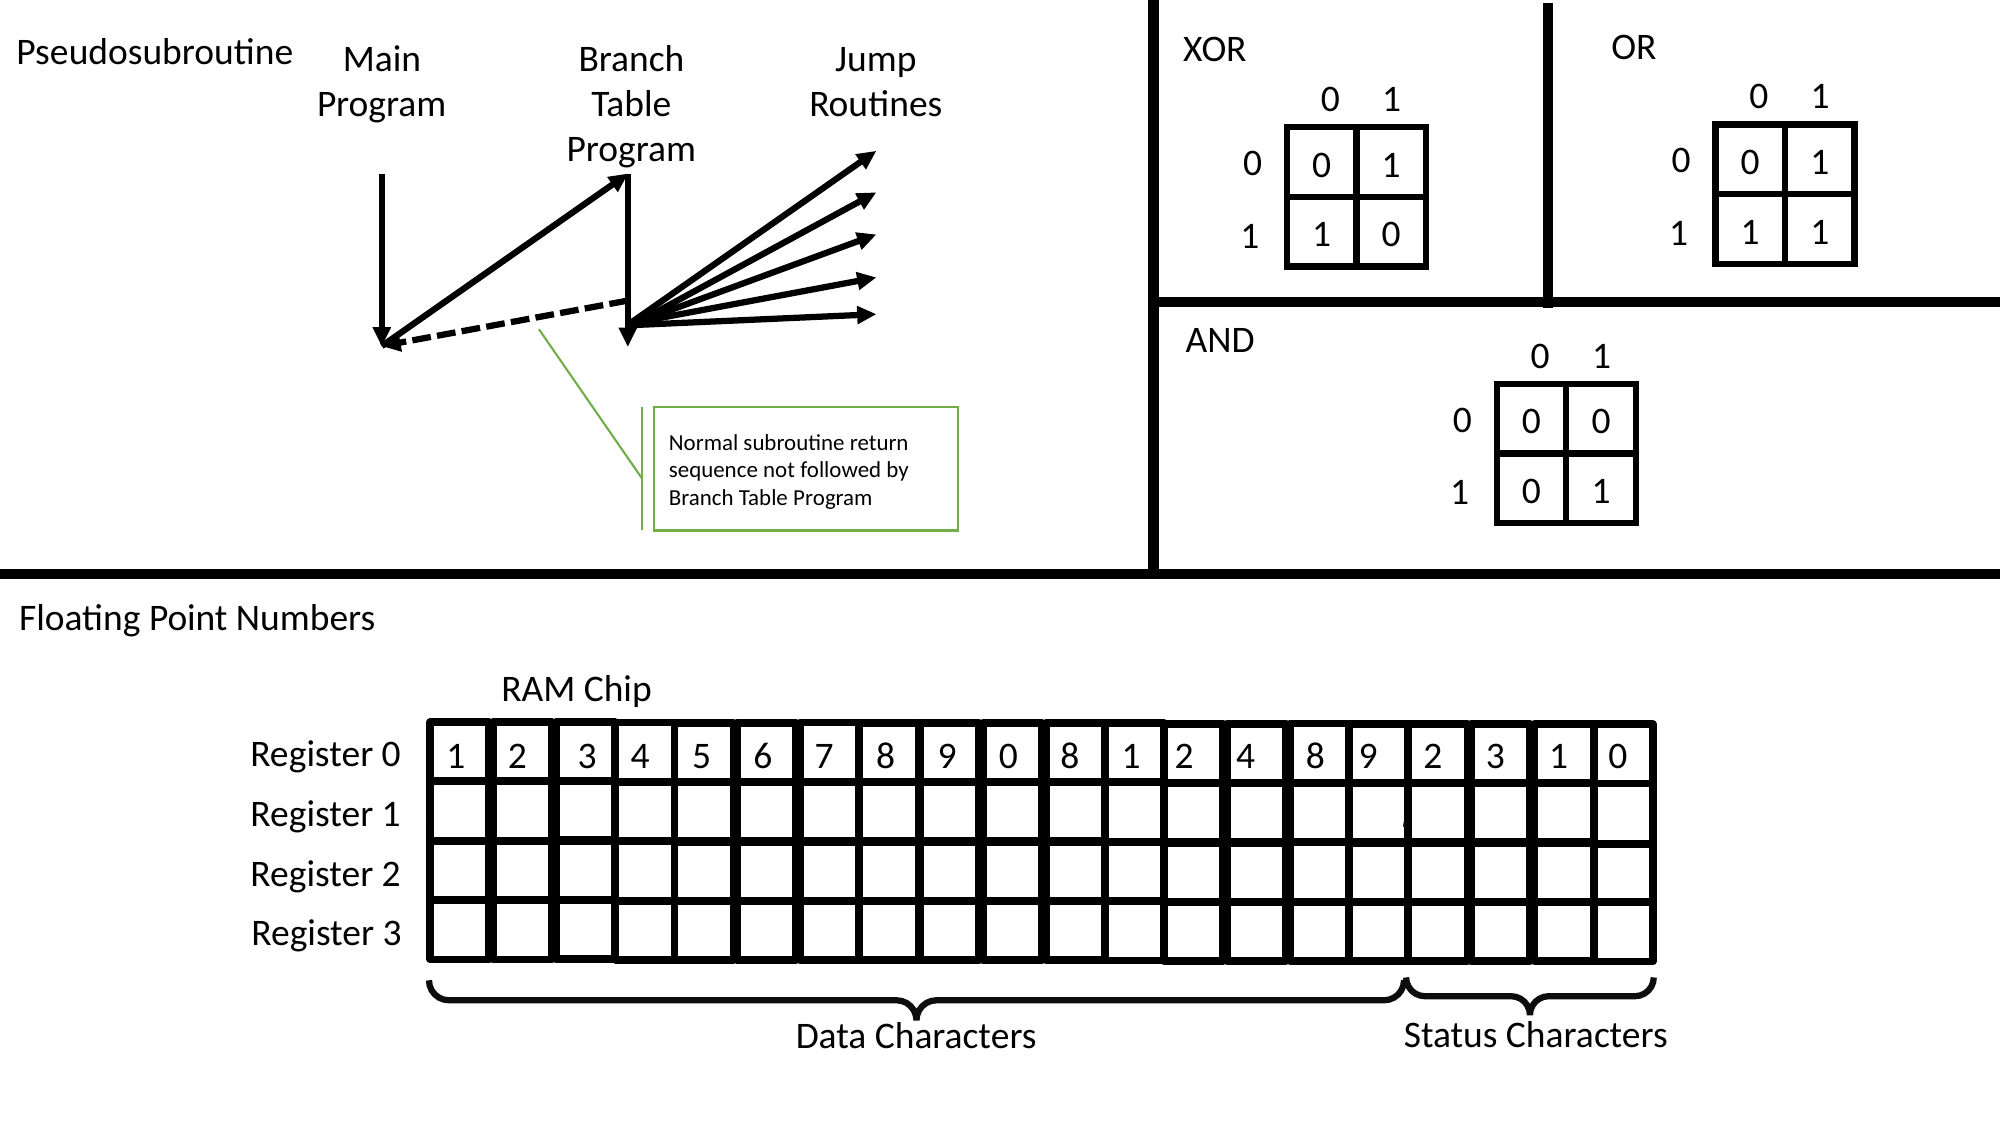

OR
XOR
Pseudosubroutine
Main
Program
Branch
Table
Program
Jump
Routines
0     1
0
1
0
1
1
1
0     1
0
1
0
1
0
1
AND
0     1
0
0
0
0
1
1
Normal subroutine return
sequence not followed by
Branch Table Program
Floating Point Numbers

RAM Chip
Register 0

1     2      3    4     5     6     7     8     9     0     8     1    2     4      8    9

1

2
3
0

Register 1

Register 2

Register 3

Status Characters
Data Characters